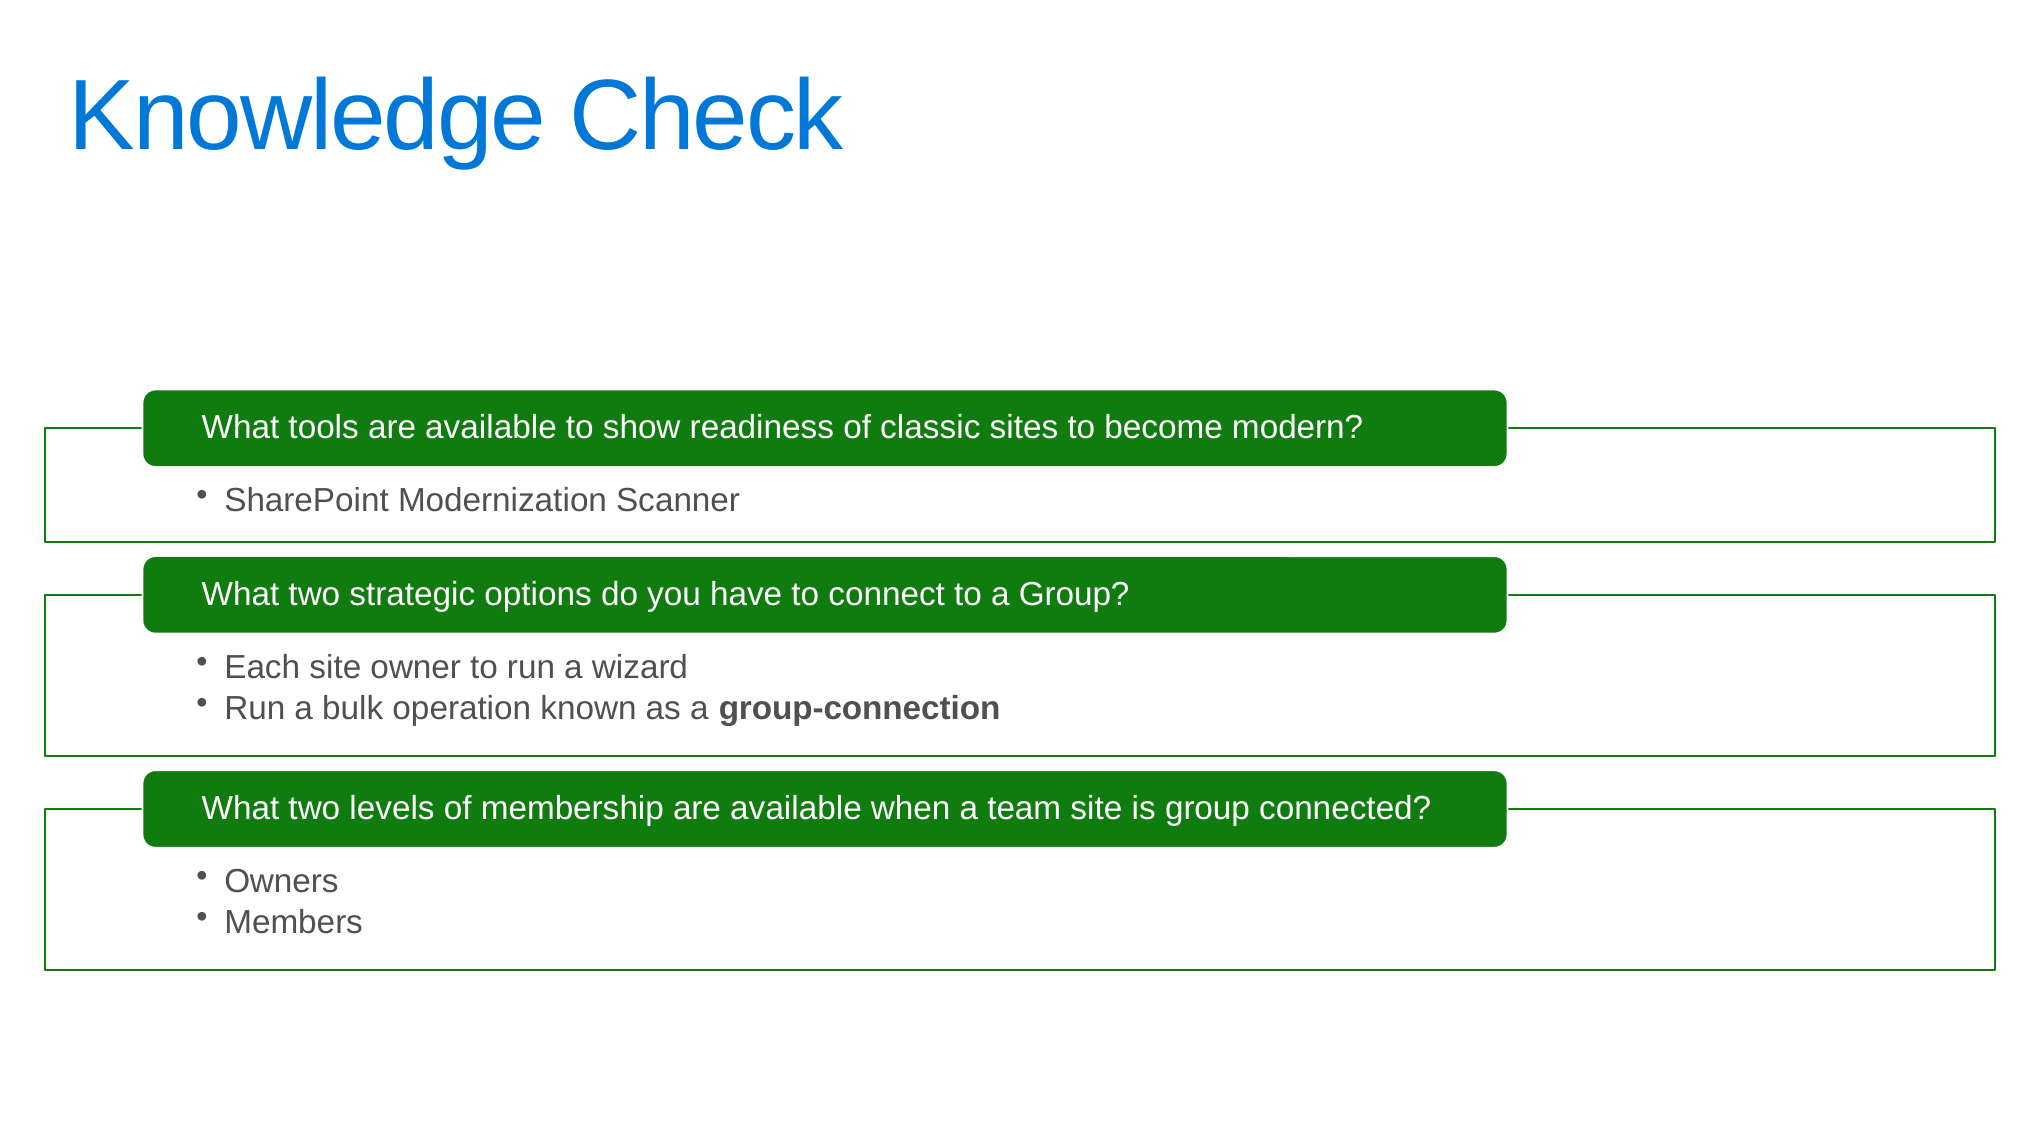

# Knowledge Check
SharePoint Modernization Scanner
What tools are available to show readiness of classic sites to become modern?
Each site owner to run a wizard
Run a bulk operation known as a group-connection
What two strategic options do you have to connect to a Group?
Owners
Members
What two levels of membership are available when a team site is group connected?